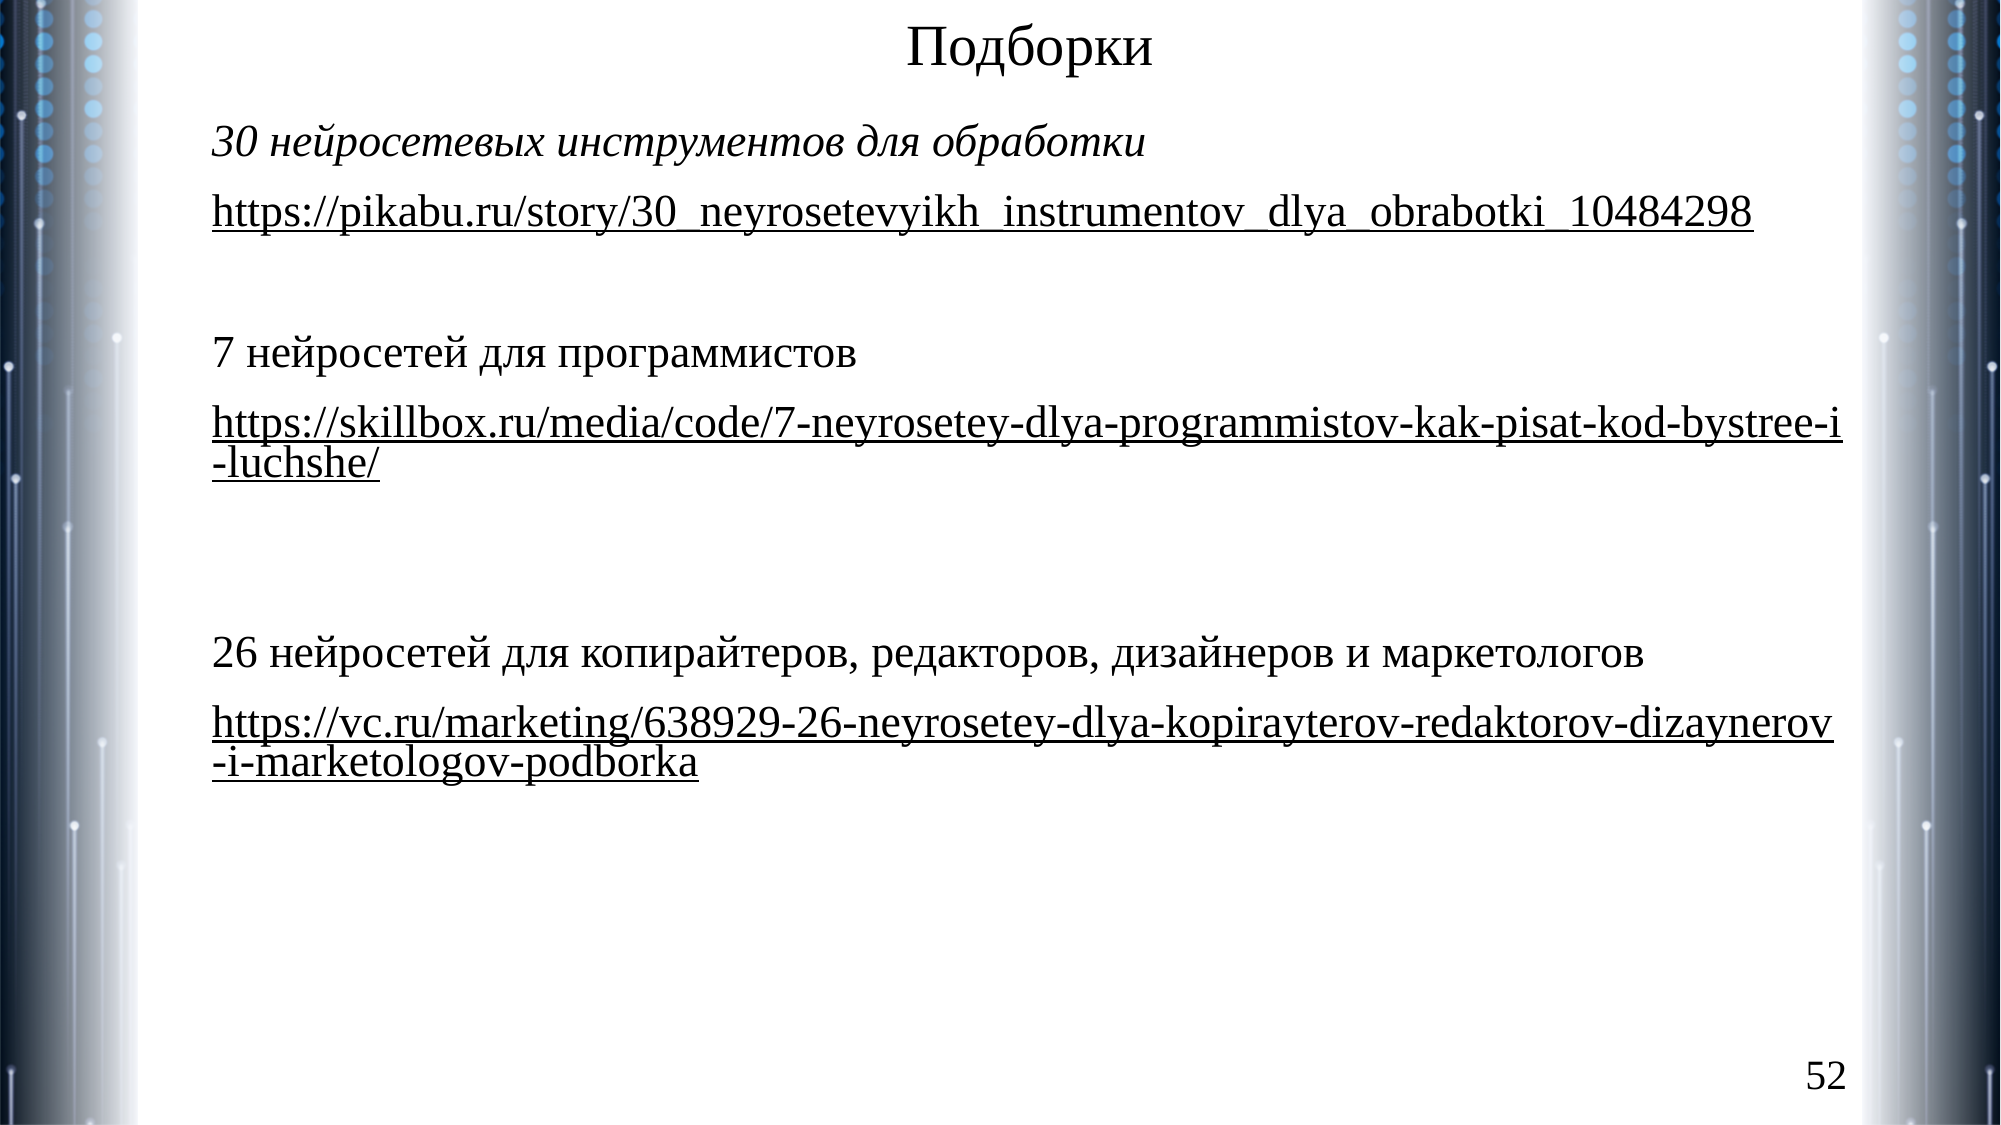

# Подборки
30 нейросетевых инструментов для обработки
https://pikabu.ru/story/30_neyrosetevyikh_instrumentov_dlya_obrabotki_10484298

7 нейросетей для программистов
https://skillbox.ru/media/code/7-neyrosetey-dlya-programmistov-kak-pisat-kod-bystree-i-luchshe/

26 нейросетей для копирайтеров, редакторов, дизайнеров и маркетологов
https://vc.ru/marketing/638929-26-neyrosetey-dlya-kopirayterov-redaktorov-dizaynerov-i-marketologov-podborka
52